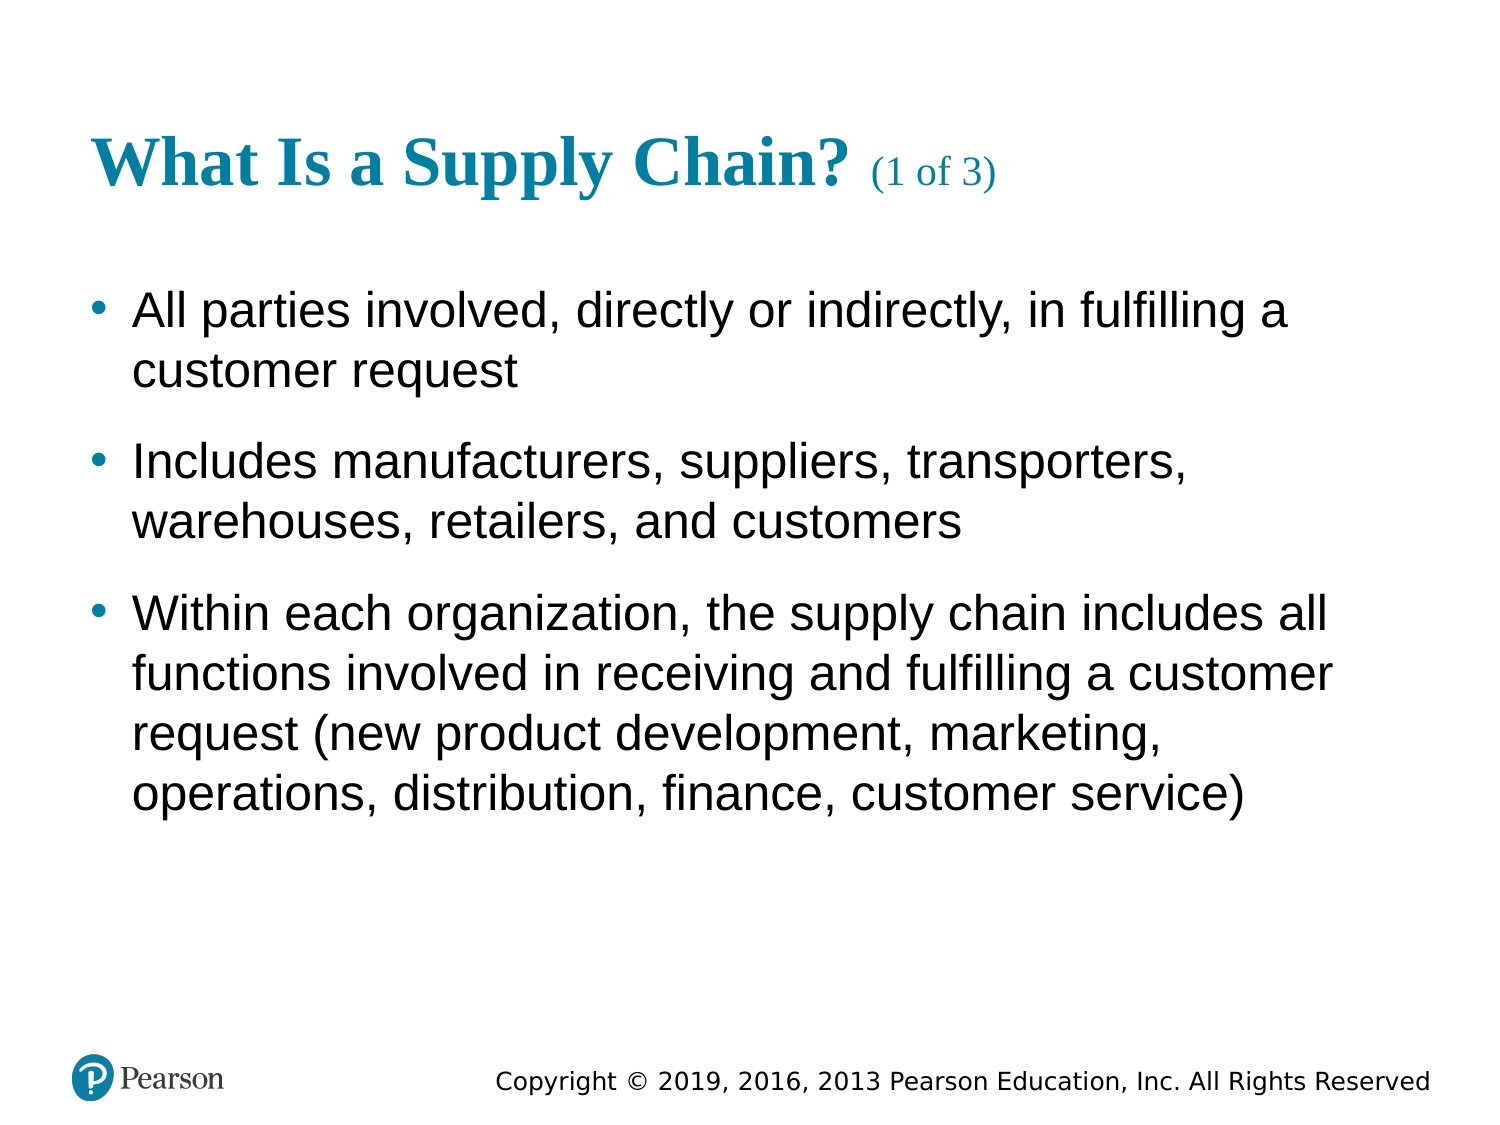

# What Is a Supply Chain? (1 of 3)
All parties involved, directly or indirectly, in fulfilling a customer request
Includes manufacturers, suppliers, transporters, warehouses, retailers, and customers
Within each organization, the supply chain includes all functions involved in receiving and fulfilling a customer request (new product development, marketing, operations, distribution, finance, customer service)